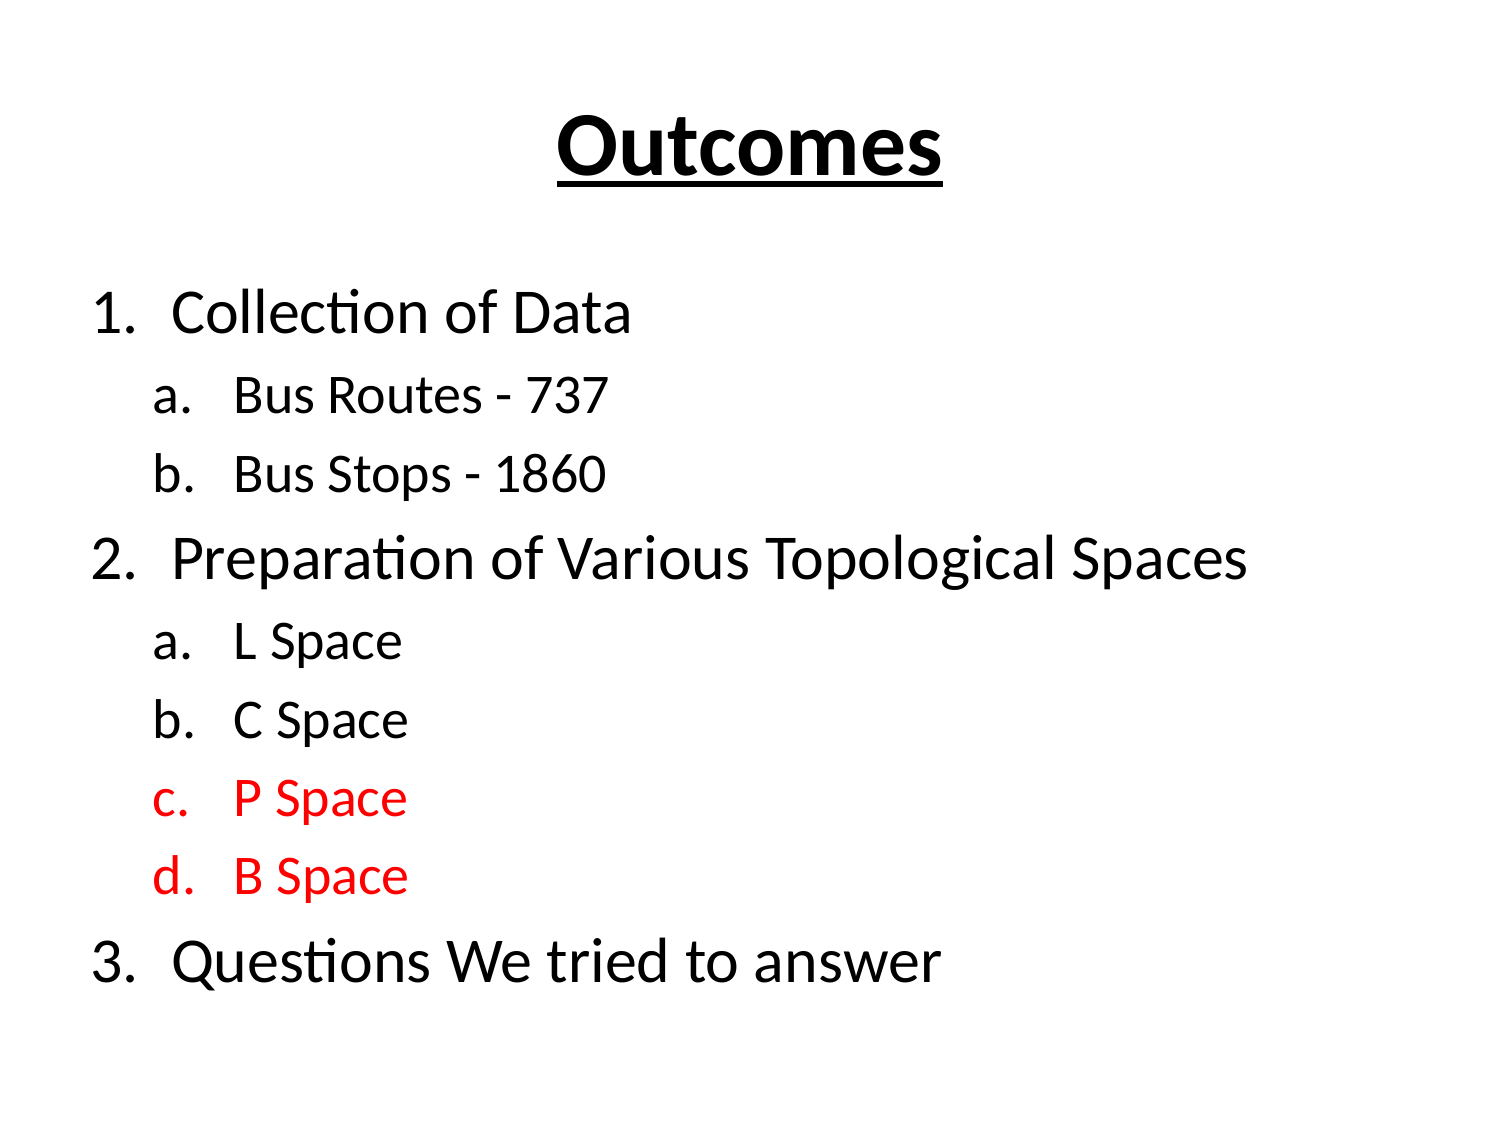

# Outcomes
Collection of Data
Bus Routes - 737
Bus Stops - 1860
Preparation of Various Topological Spaces
L Space
C Space
P Space
B Space
Questions We tried to answer